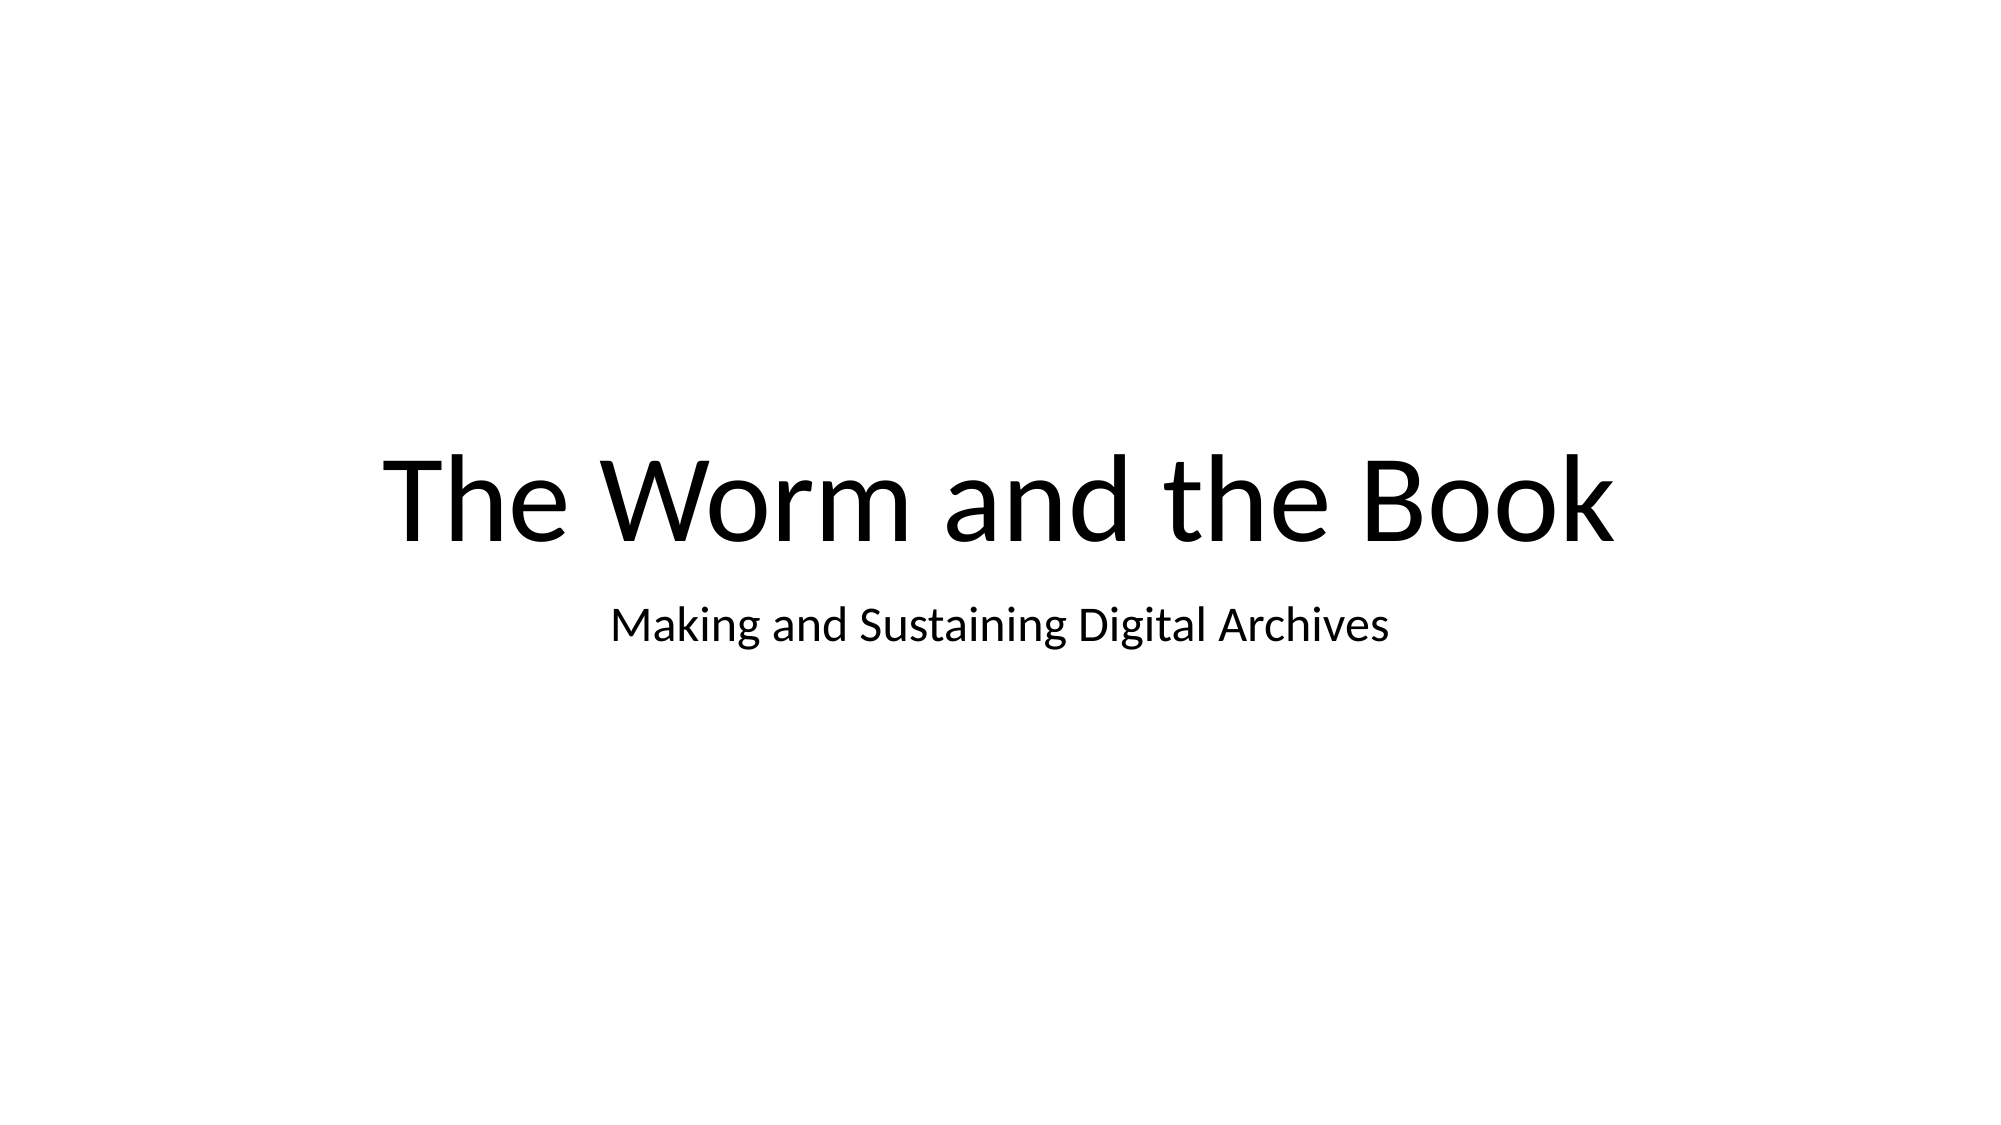

# The Worm and the Book
Making and Sustaining Digital Archives